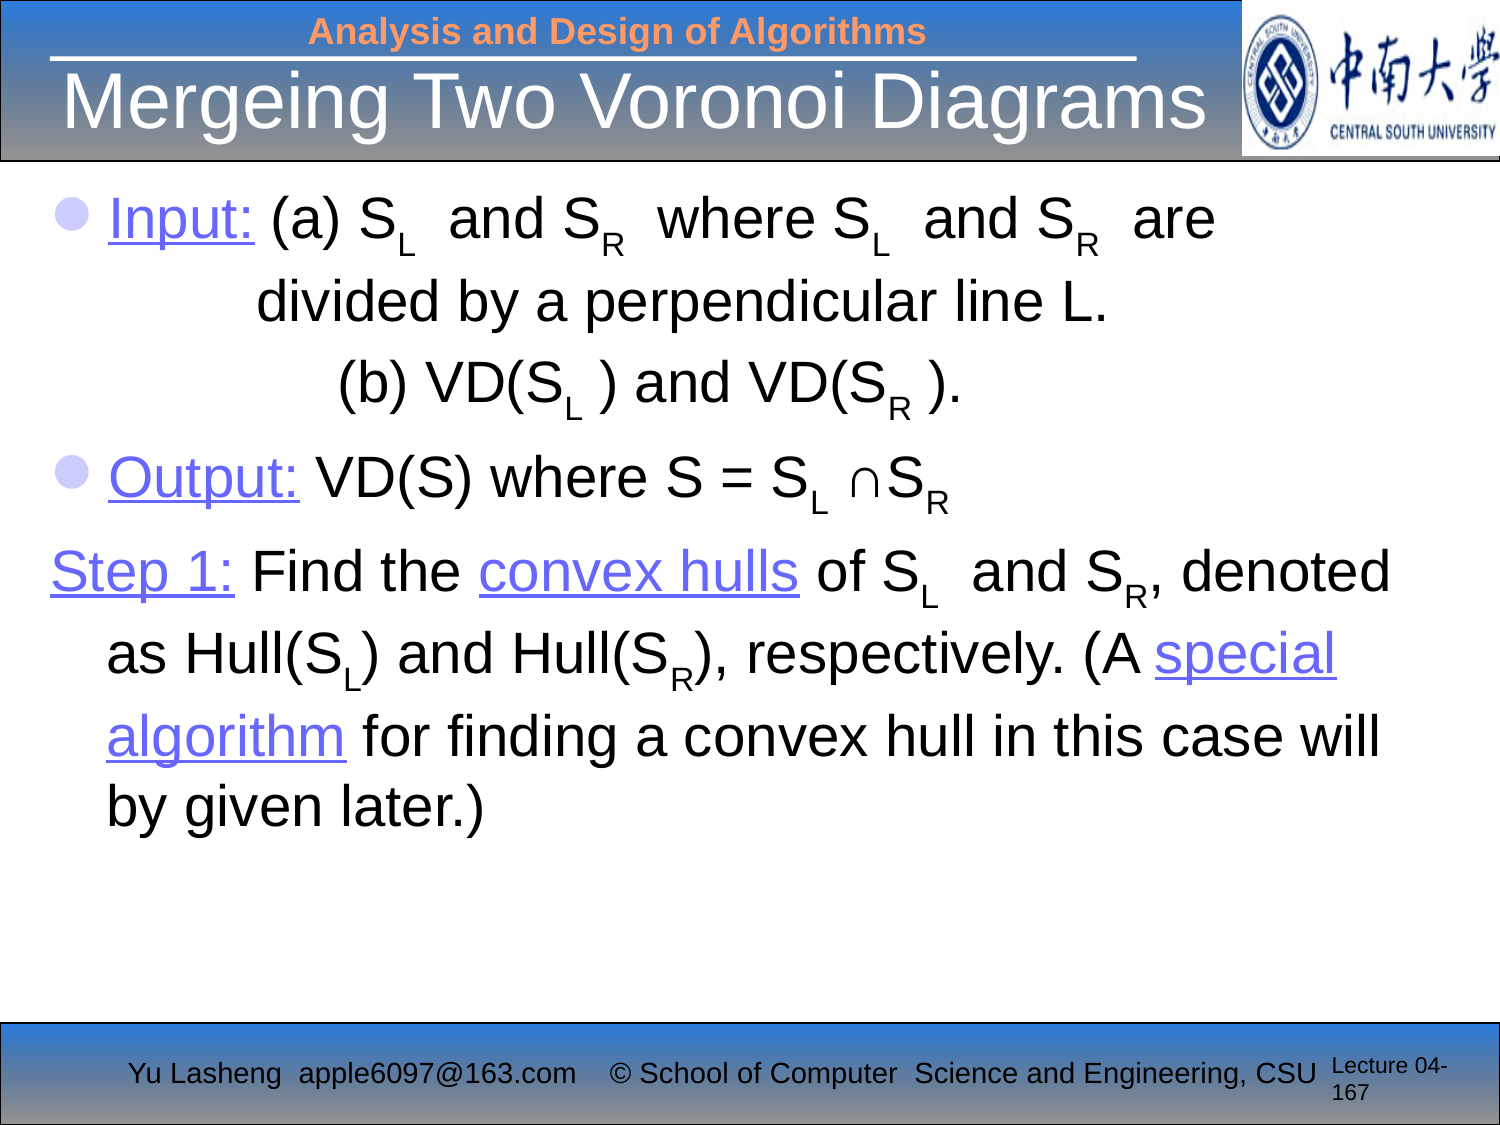

# Mergeing Two Voronoi Diagrams into One Voronoi Diagram
Input: (a) SL  and SR  where SL  and SR  are 		divided by a perpendicular line L.
		     (b) VD(SL ) and VD(SR ).
Output: VD(S) where S = SL ∩SR
Step 1: Find the convex hulls of SL  and SR, denoted as Hull(SL) and Hull(SR), respectively. (A special algorithm for finding a convex hull in this case will by given later.)
Lecture 04-167